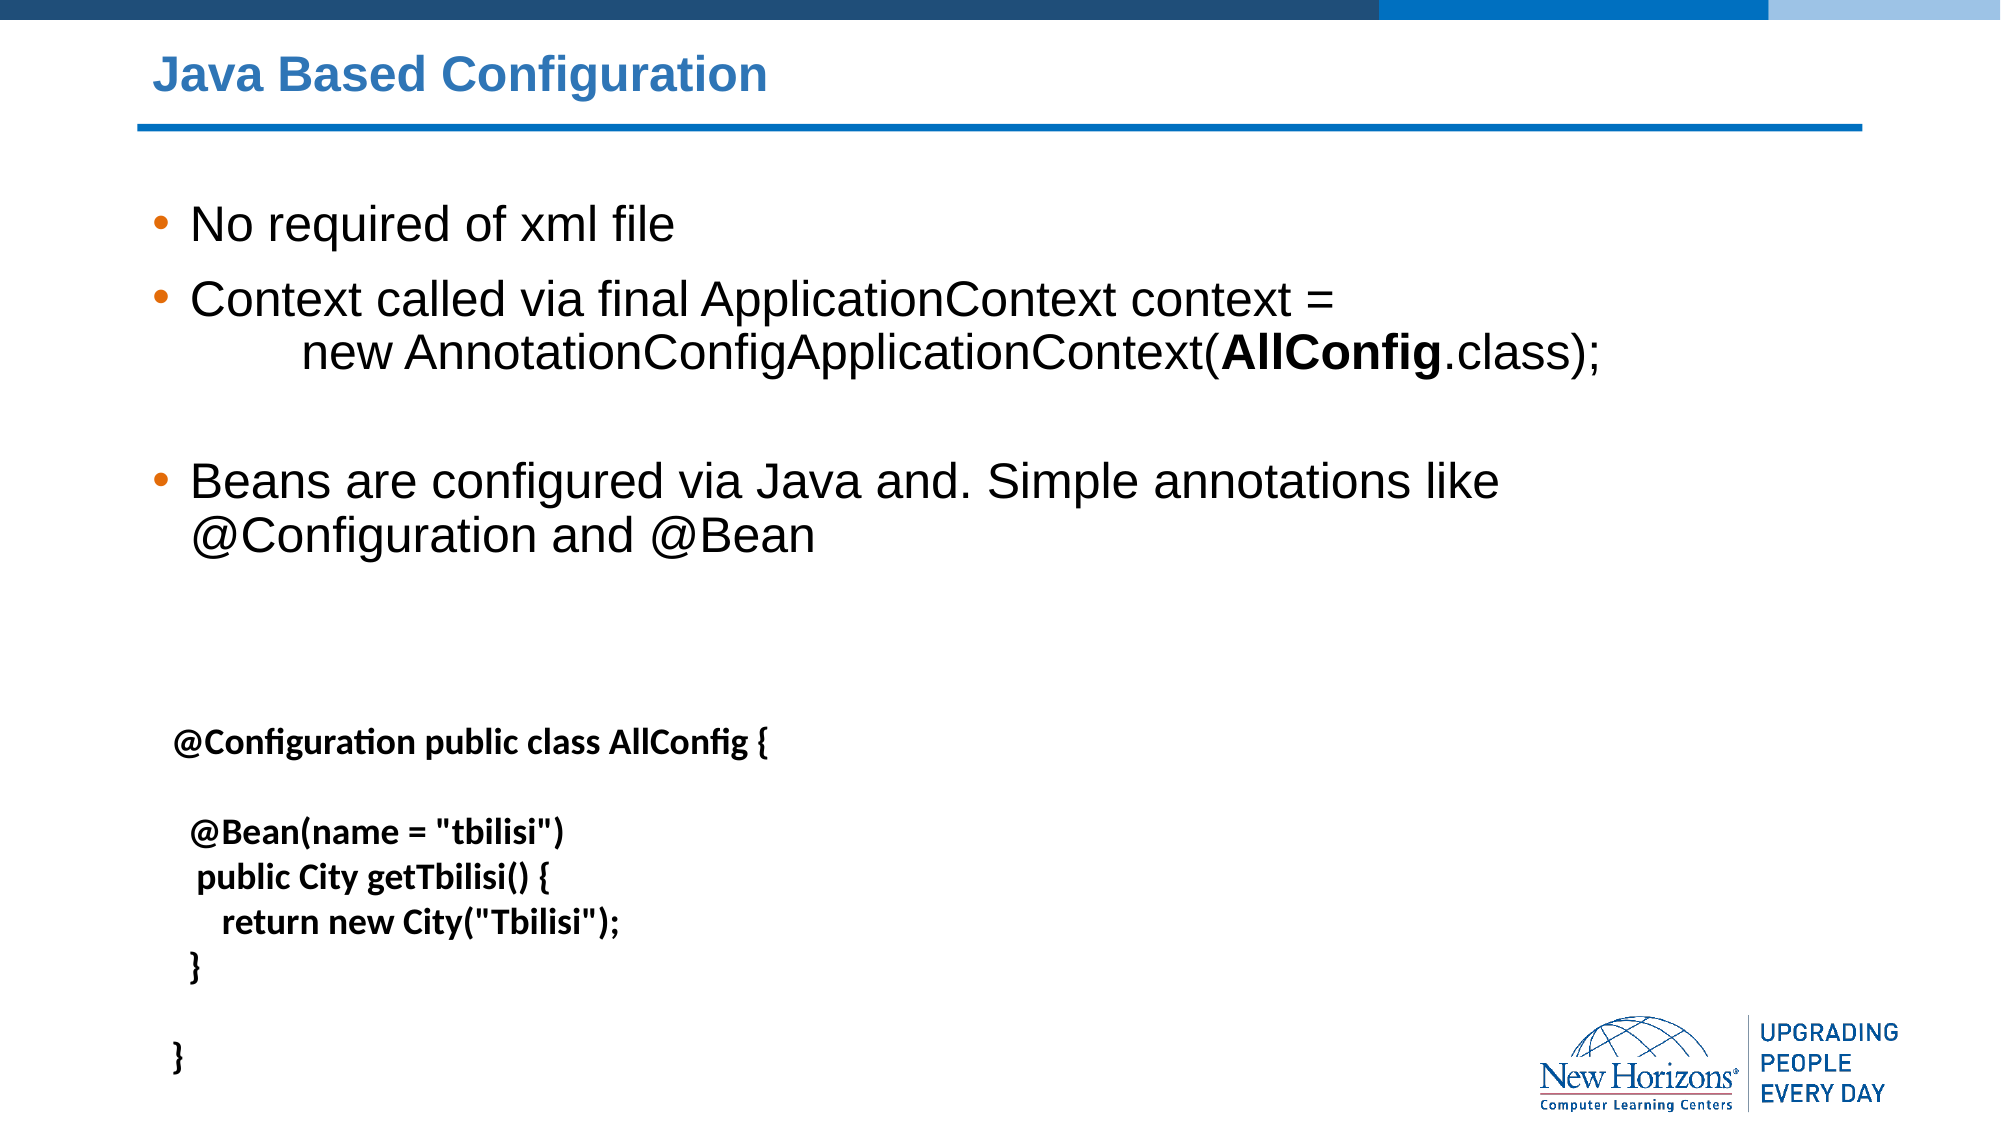

# Java Based Configuration
No required of xml file
Context called via final ApplicationContext context =
        new AnnotationConfigApplicationContext(AllConfig.class);
Beans are configured via Java and. Simple annotations like @Configuration and @Bean

@Configuration public class AllConfig {

  @Bean(name = "tbilisi")
   public City getTbilisi() {
      return new City("Tbilisi");
  }

}